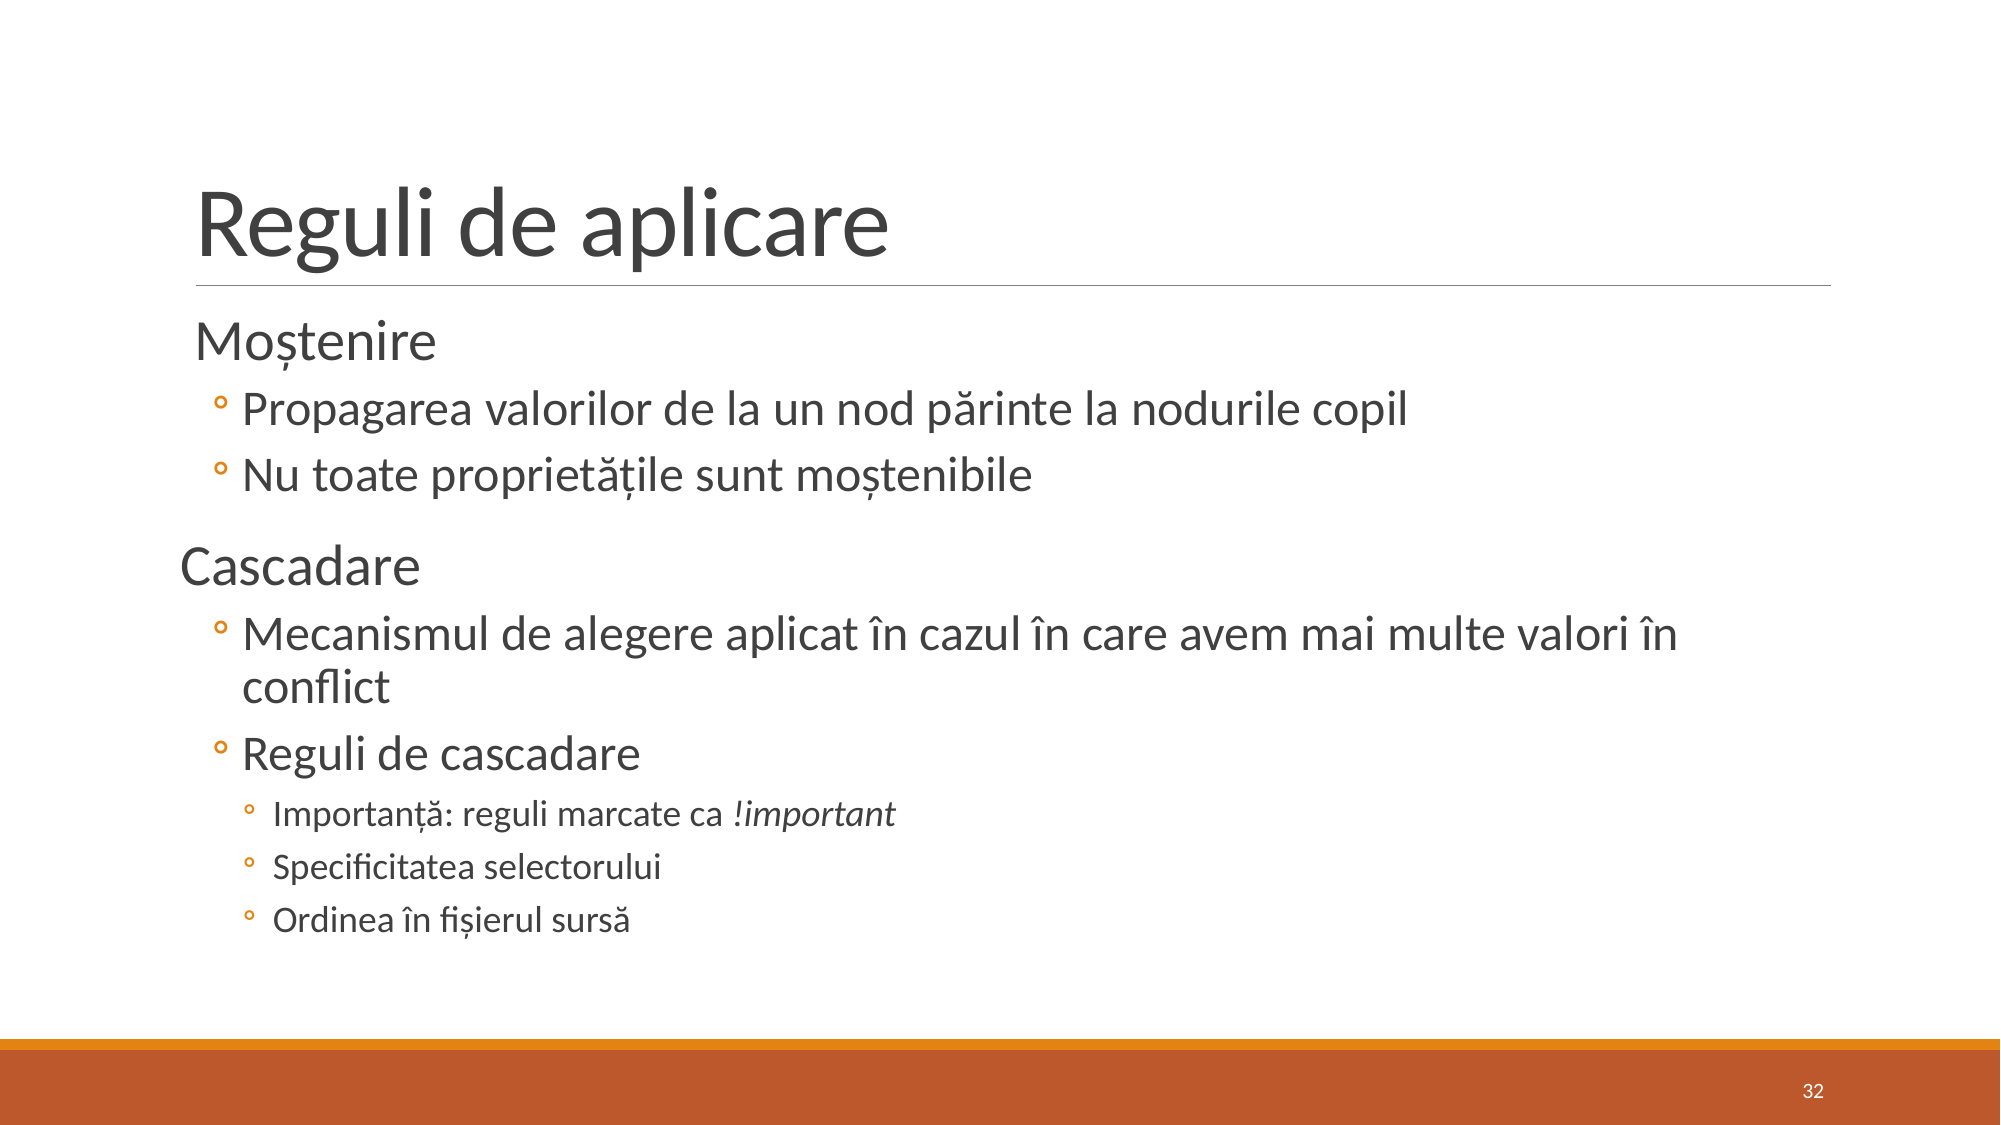

# Reguli de aplicare
Moștenire
Propagarea valorilor de la un nod părinte la nodurile copil
Nu toate proprietățile sunt moștenibile
Cascadare
Mecanismul de alegere aplicat în cazul în care avem mai multe valori în conflict
Reguli de cascadare
Importanță: reguli marcate ca !important
Specificitatea selectorului
Ordinea în fișierul sursă
32